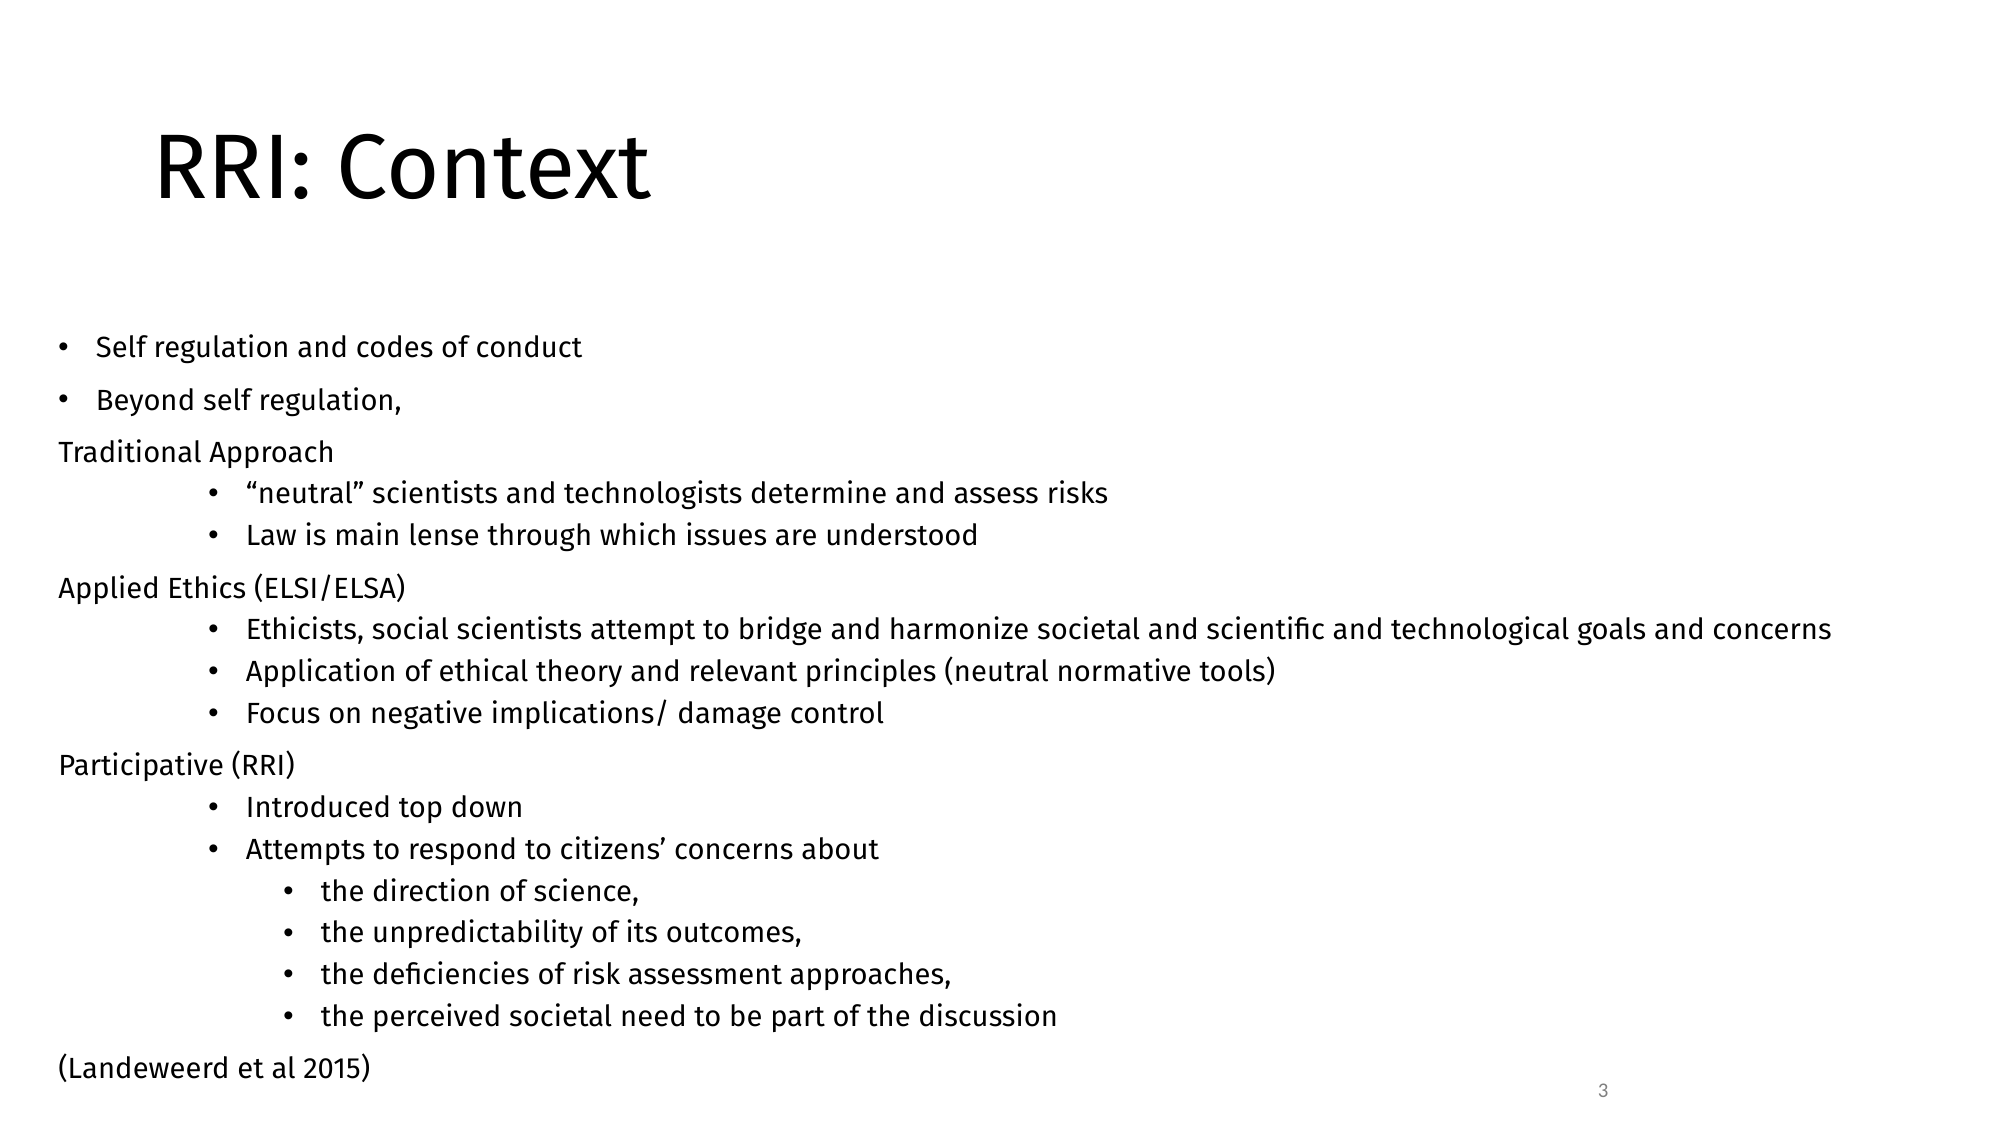

# RRI: Context
Self regulation and codes of conduct
Beyond self regulation,
Traditional Approach
“neutral” scientists and technologists determine and assess risks
Law is main lense through which issues are understood
Applied Ethics (ELSI/ELSA)
Ethicists, social scientists attempt to bridge and harmonize societal and scientific and technological goals and concerns
Application of ethical theory and relevant principles (neutral normative tools)
Focus on negative implications/ damage control
Participative (RRI)
Introduced top down
Attempts to respond to citizens’ concerns about
the direction of science,
the unpredictability of its outcomes,
the deficiencies of risk assessment approaches,
the perceived societal need to be part of the discussion
(Landeweerd et al 2015)

3